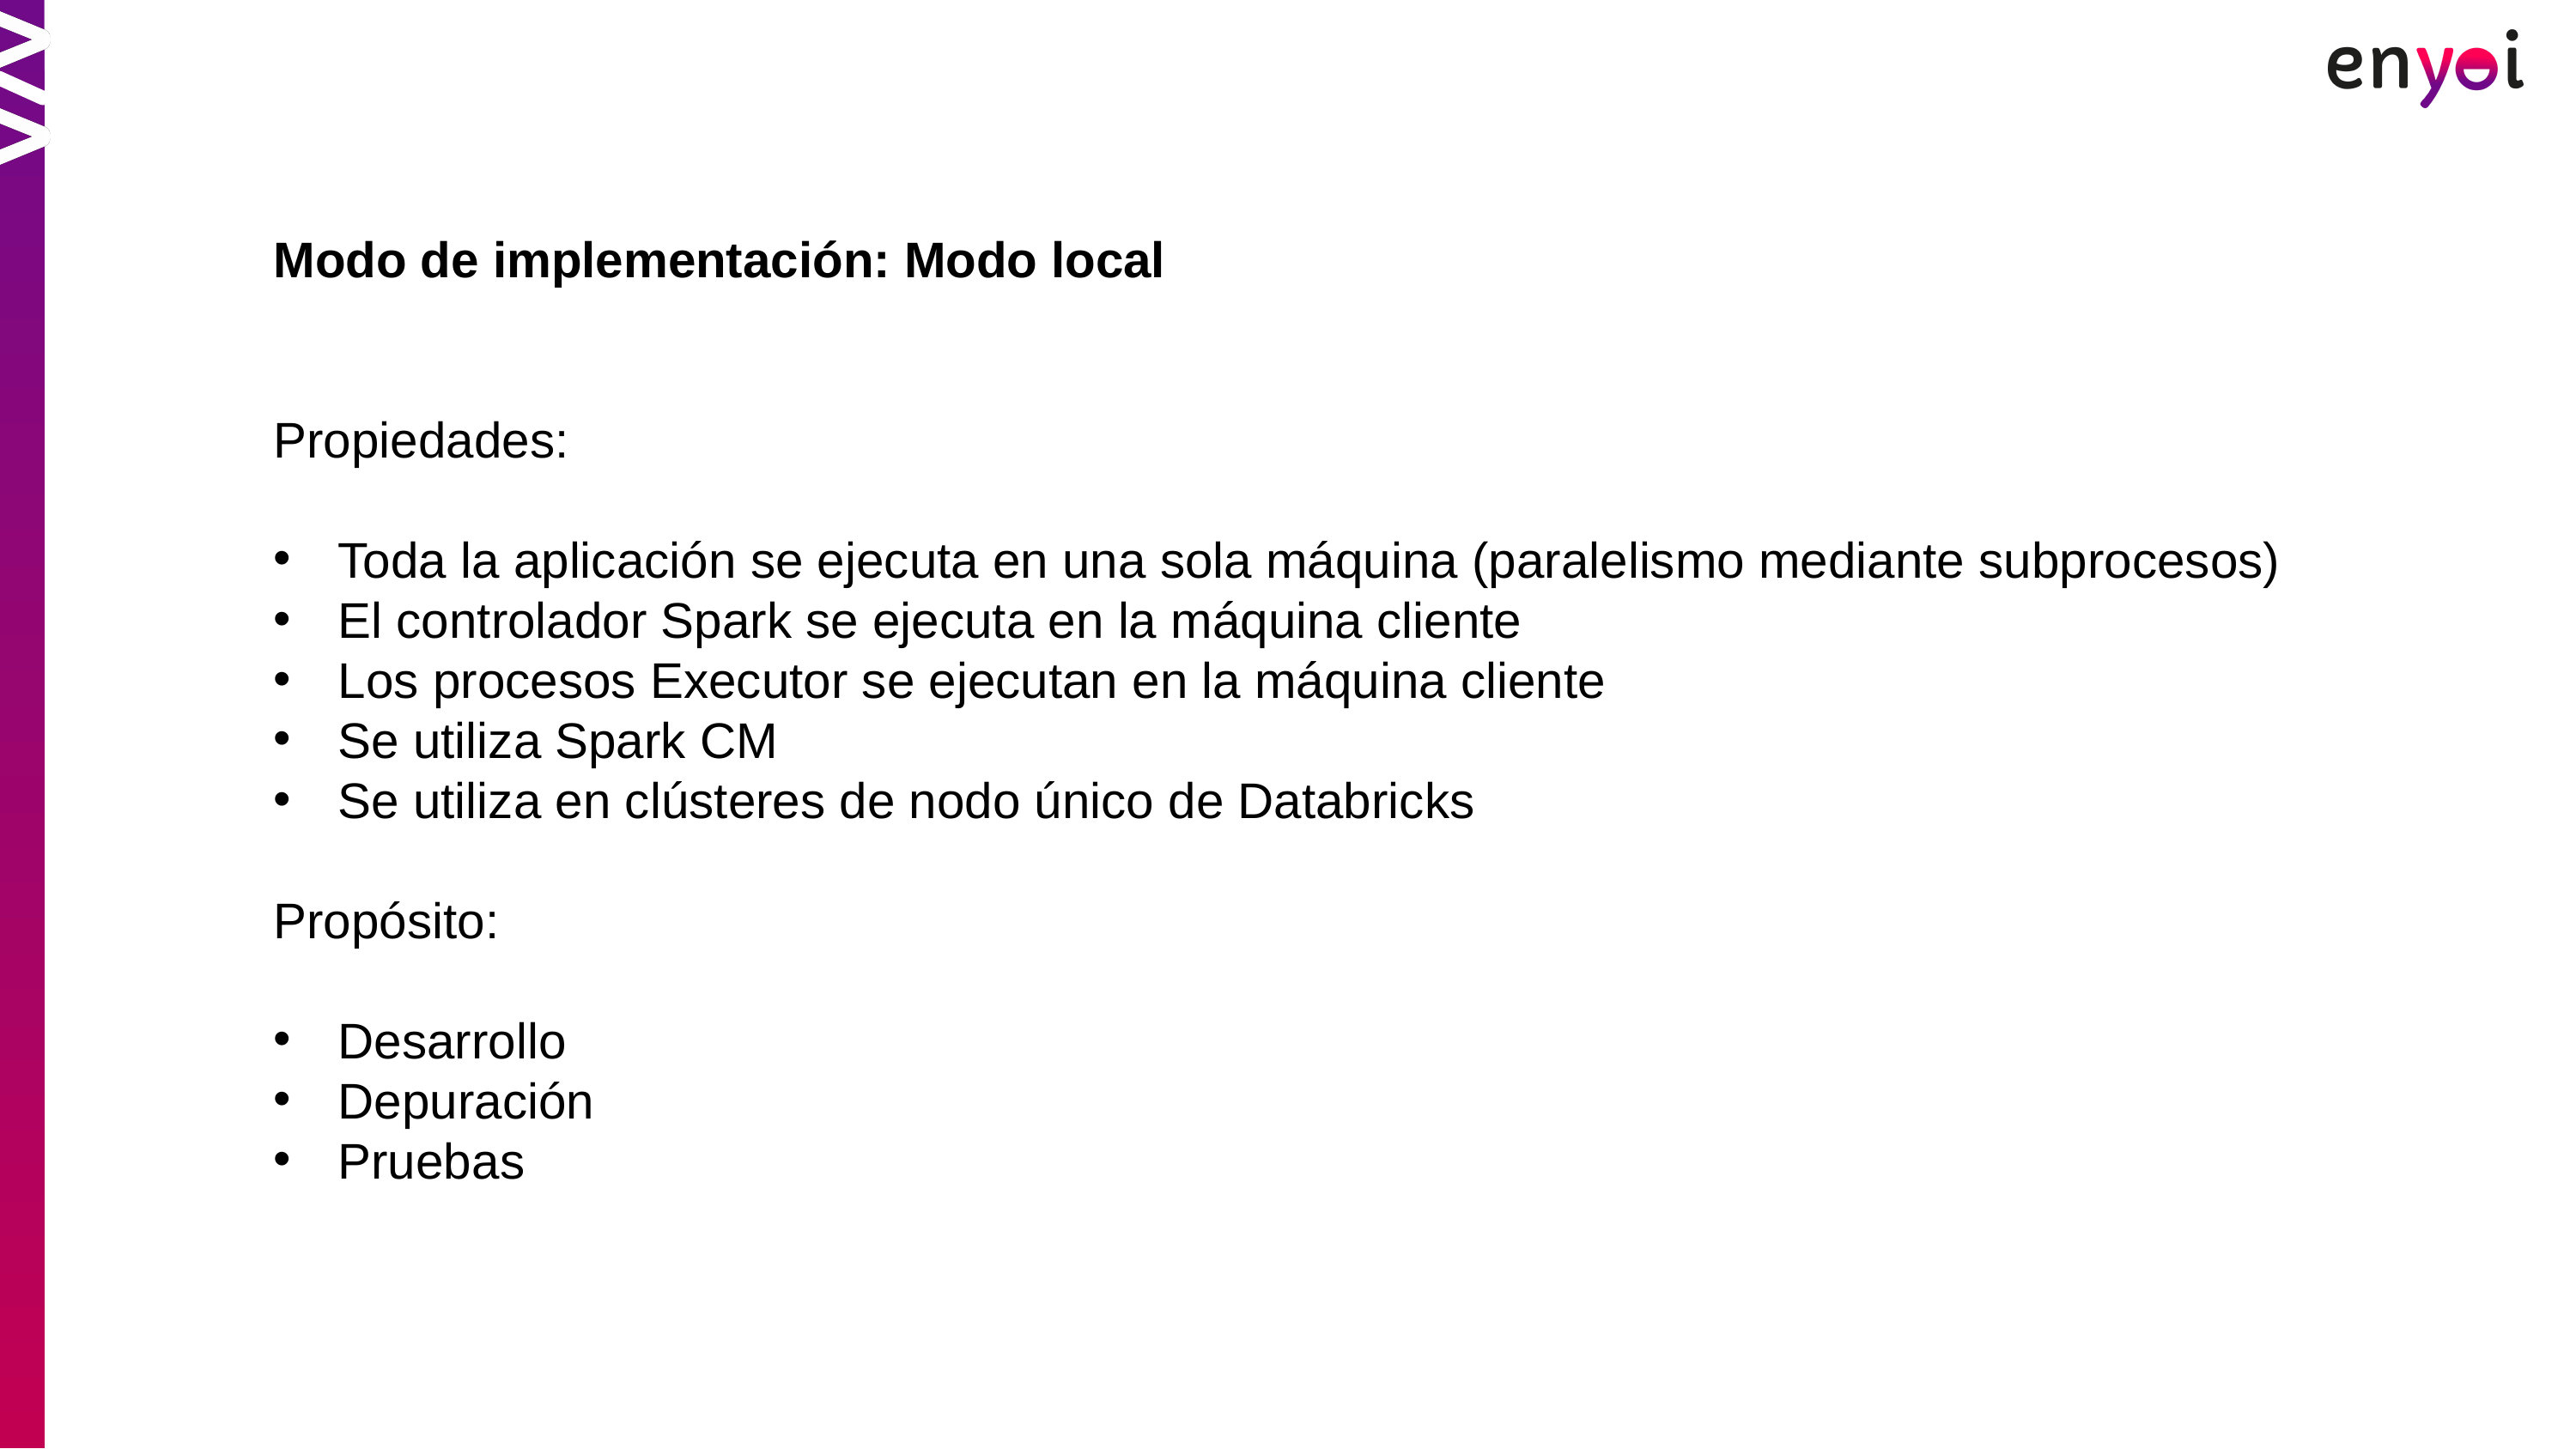

Modo de implementación: Modo local

Propiedades:

Toda la aplicación se ejecuta en una sola máquina (paralelismo mediante subprocesos)
El controlador Spark se ejecuta en la máquina cliente
Los procesos Executor se ejecutan en la máquina cliente
Se utiliza Spark CM
Se utiliza en clústeres de nodo único de Databricks

Propósito:

Desarrollo
Depuración
Pruebas